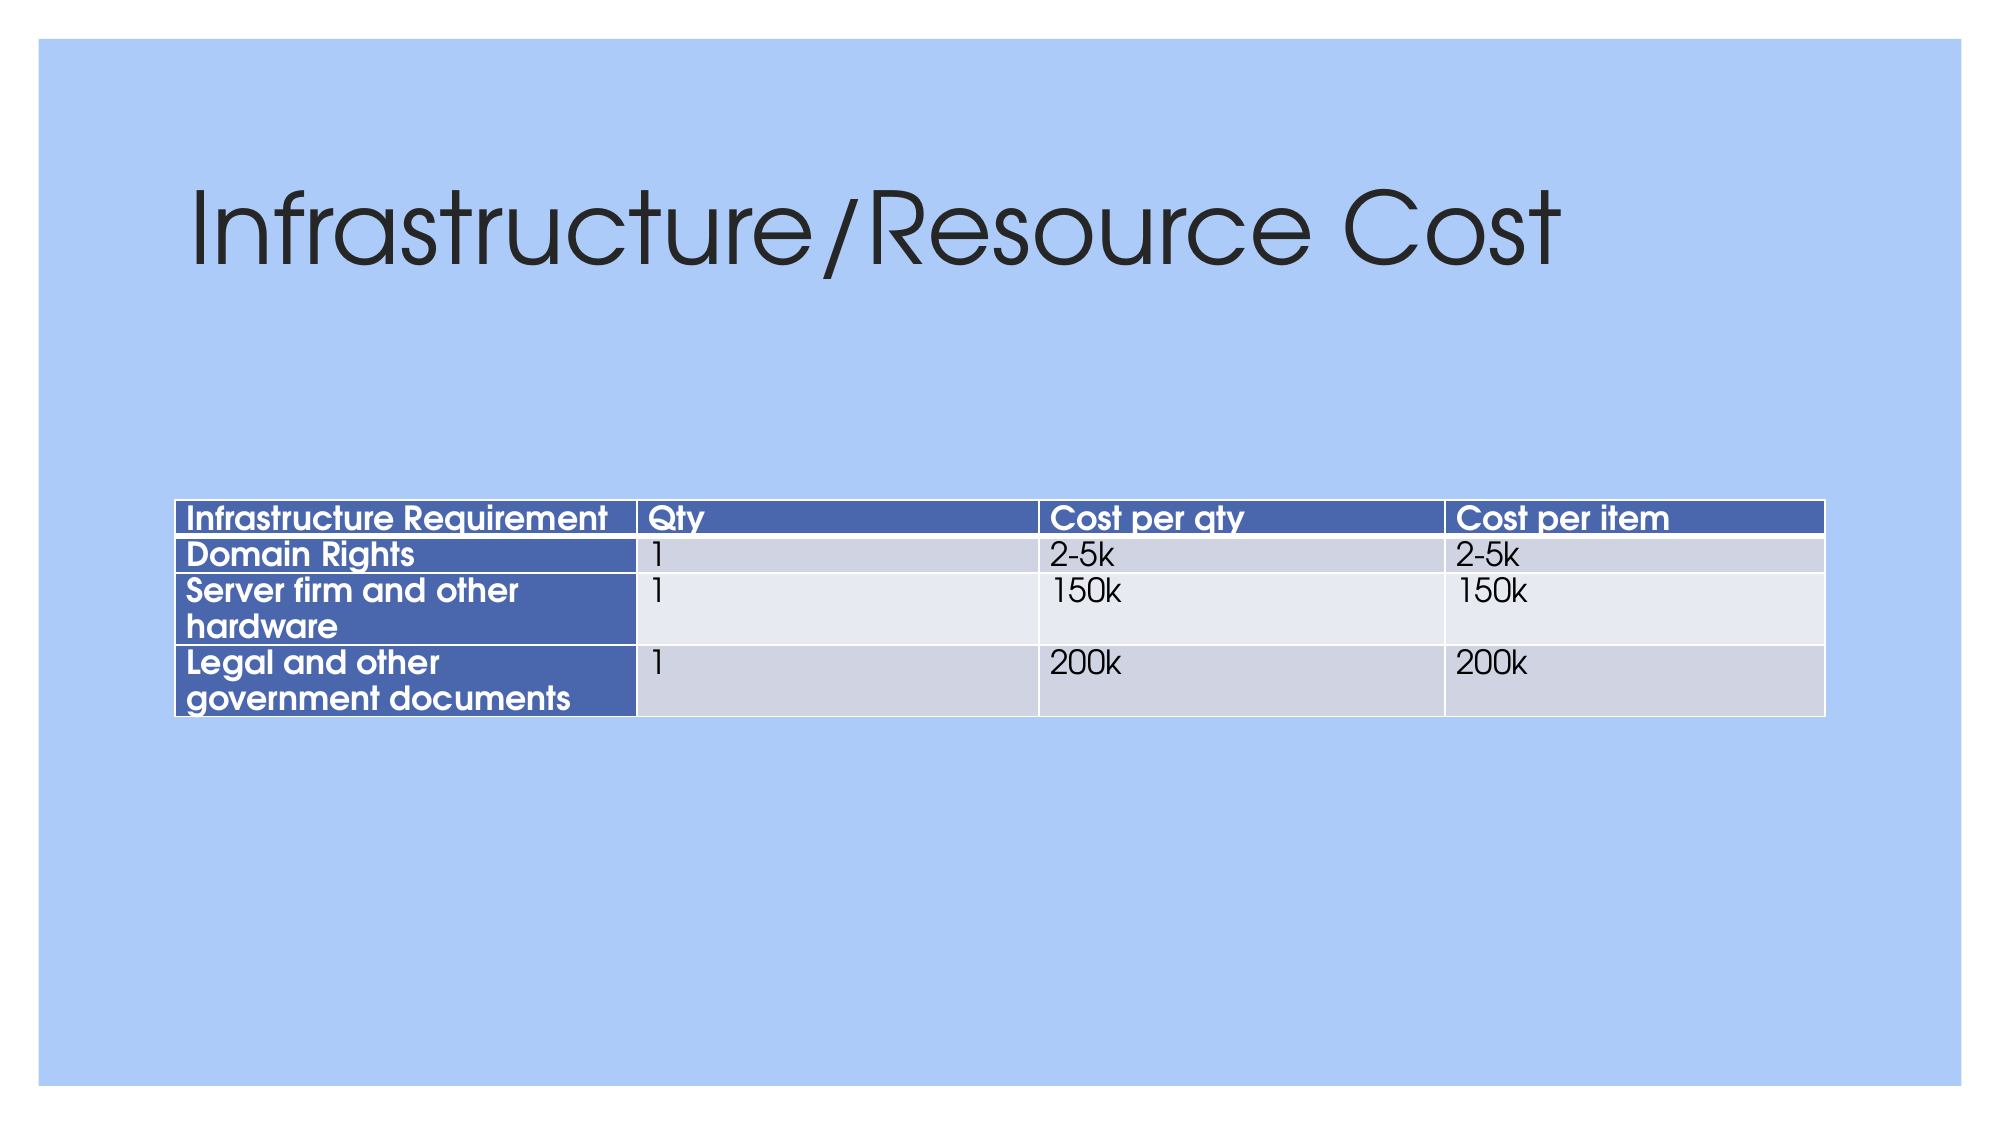

# Infrastructure/Resource Cost
| Infrastructure Requirement | Qty | Cost per qty | Cost per item |
| --- | --- | --- | --- |
| Domain Rights | 1 | 2-5k | 2-5k |
| Server firm and other hardware | 1 | 150k | 150k |
| Legal and other government documents | 1 | 200k | 200k |